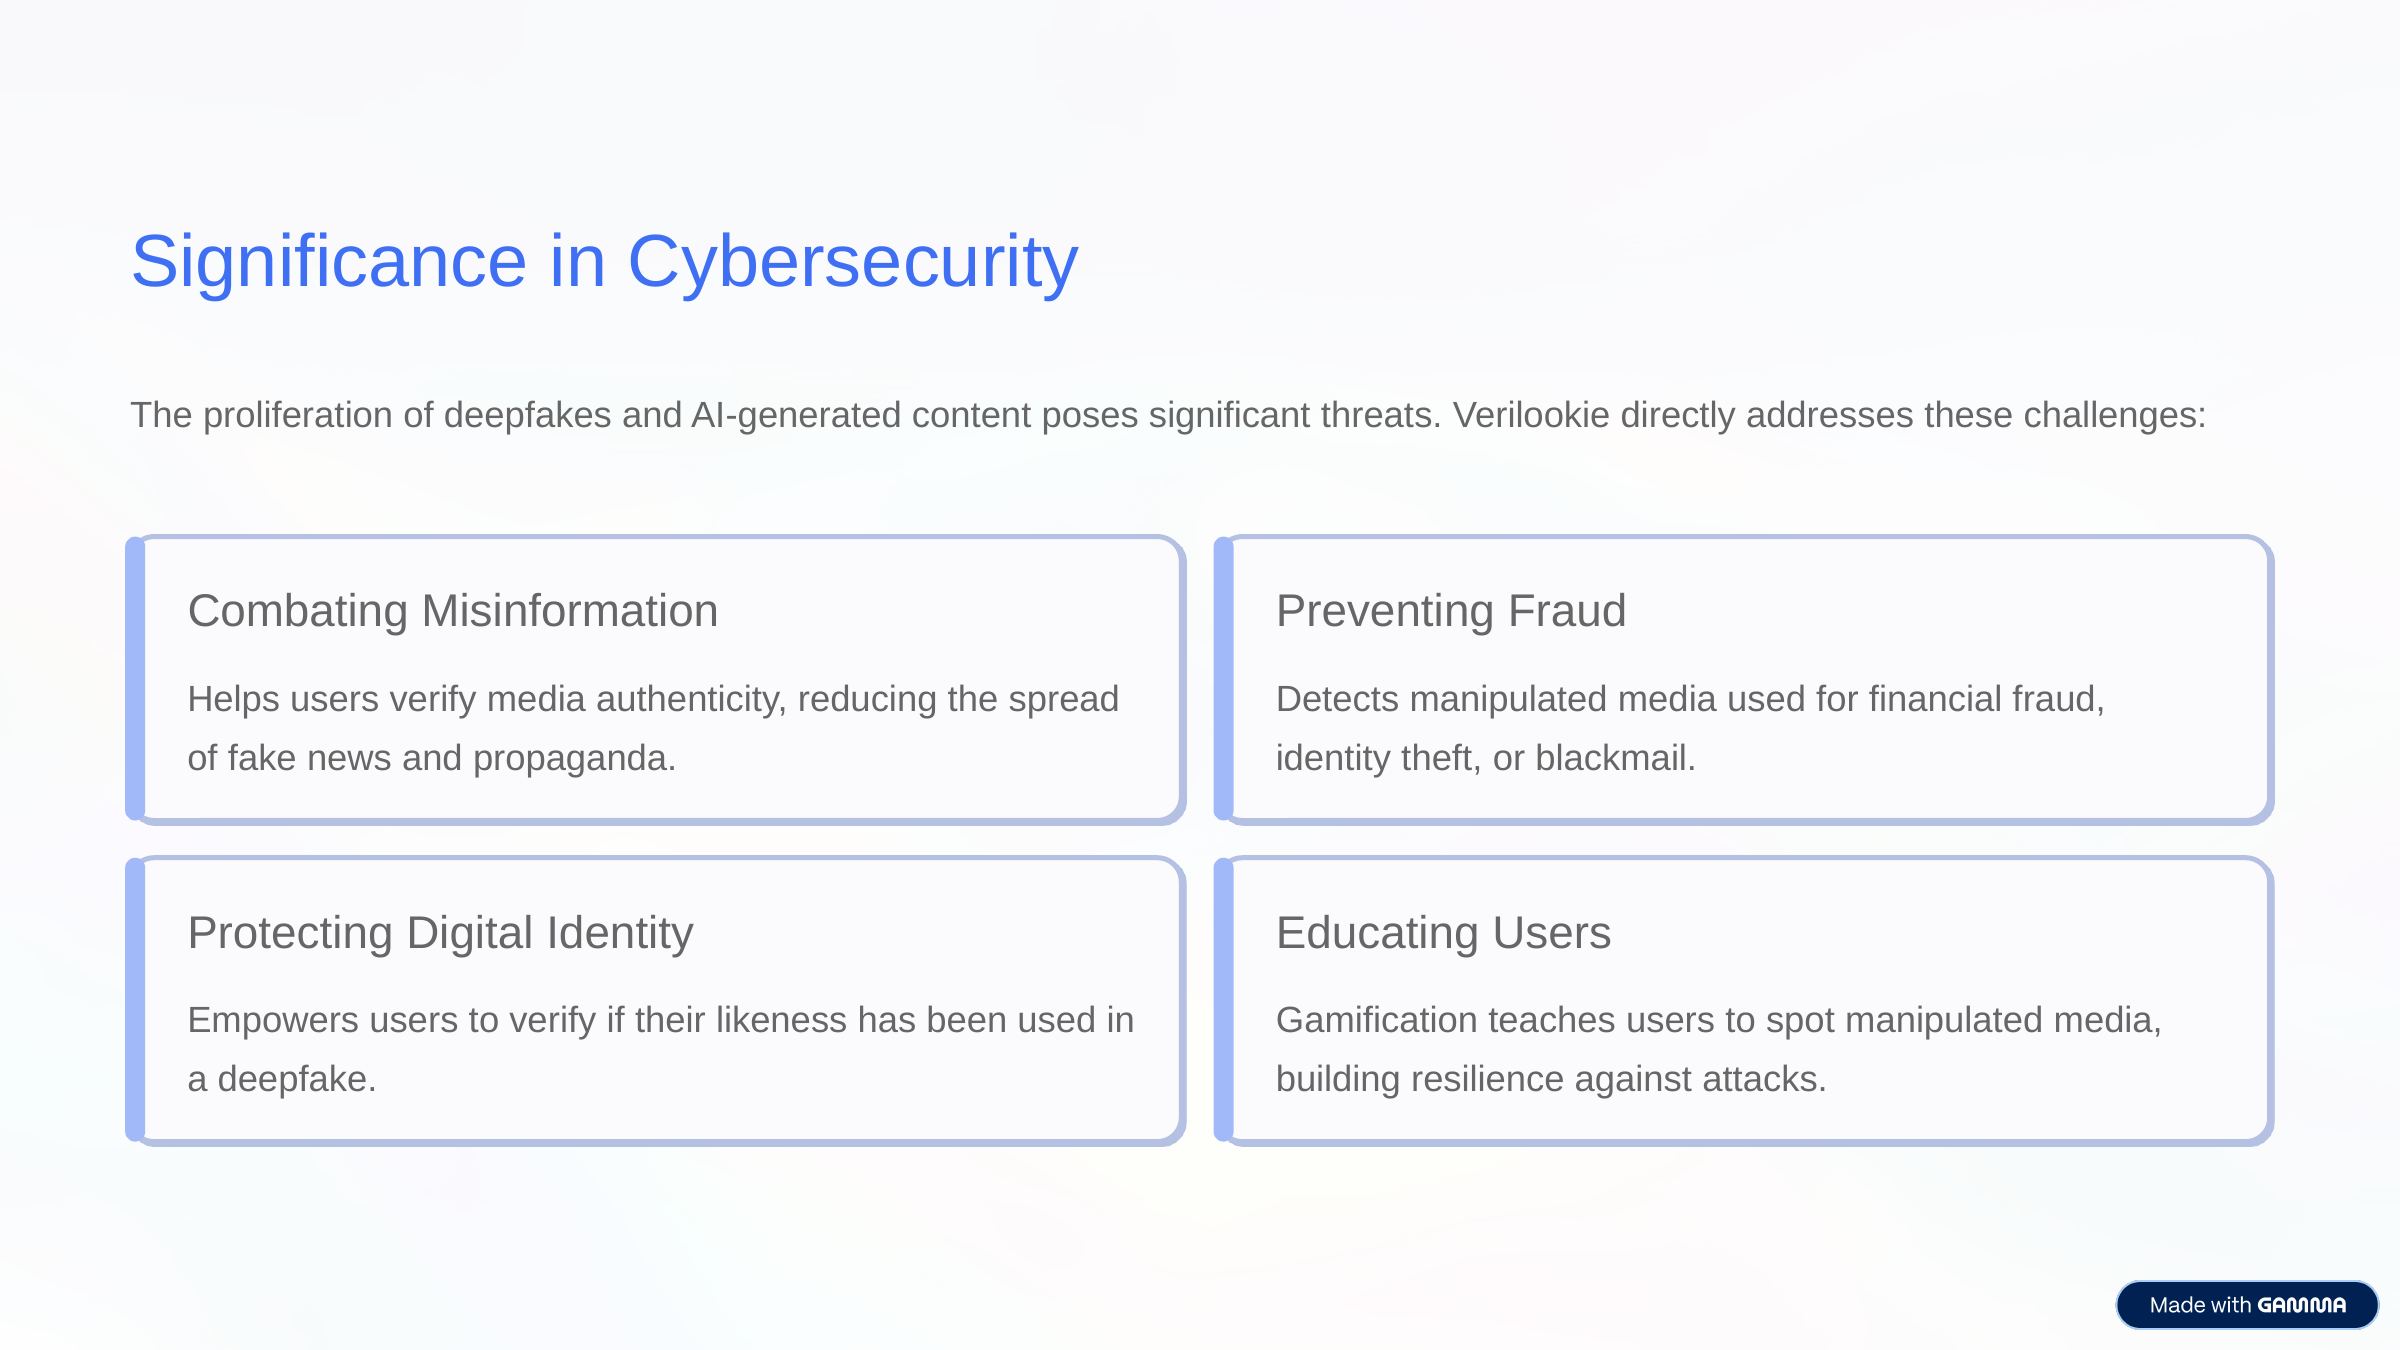

Significance in Cybersecurity
The proliferation of deepfakes and AI-generated content poses significant threats. Verilookie directly addresses these challenges:

Combating Misinformation
Preventing Fraud
Helps users verify media authenticity, reducing the spread of fake news and propaganda.
Detects manipulated media used for financial fraud, identity theft, or blackmail.

Protecting Digital Identity
Educating Users
Empowers users to verify if their likeness has been used in a deepfake.
Gamification teaches users to spot manipulated media, building resilience against attacks.